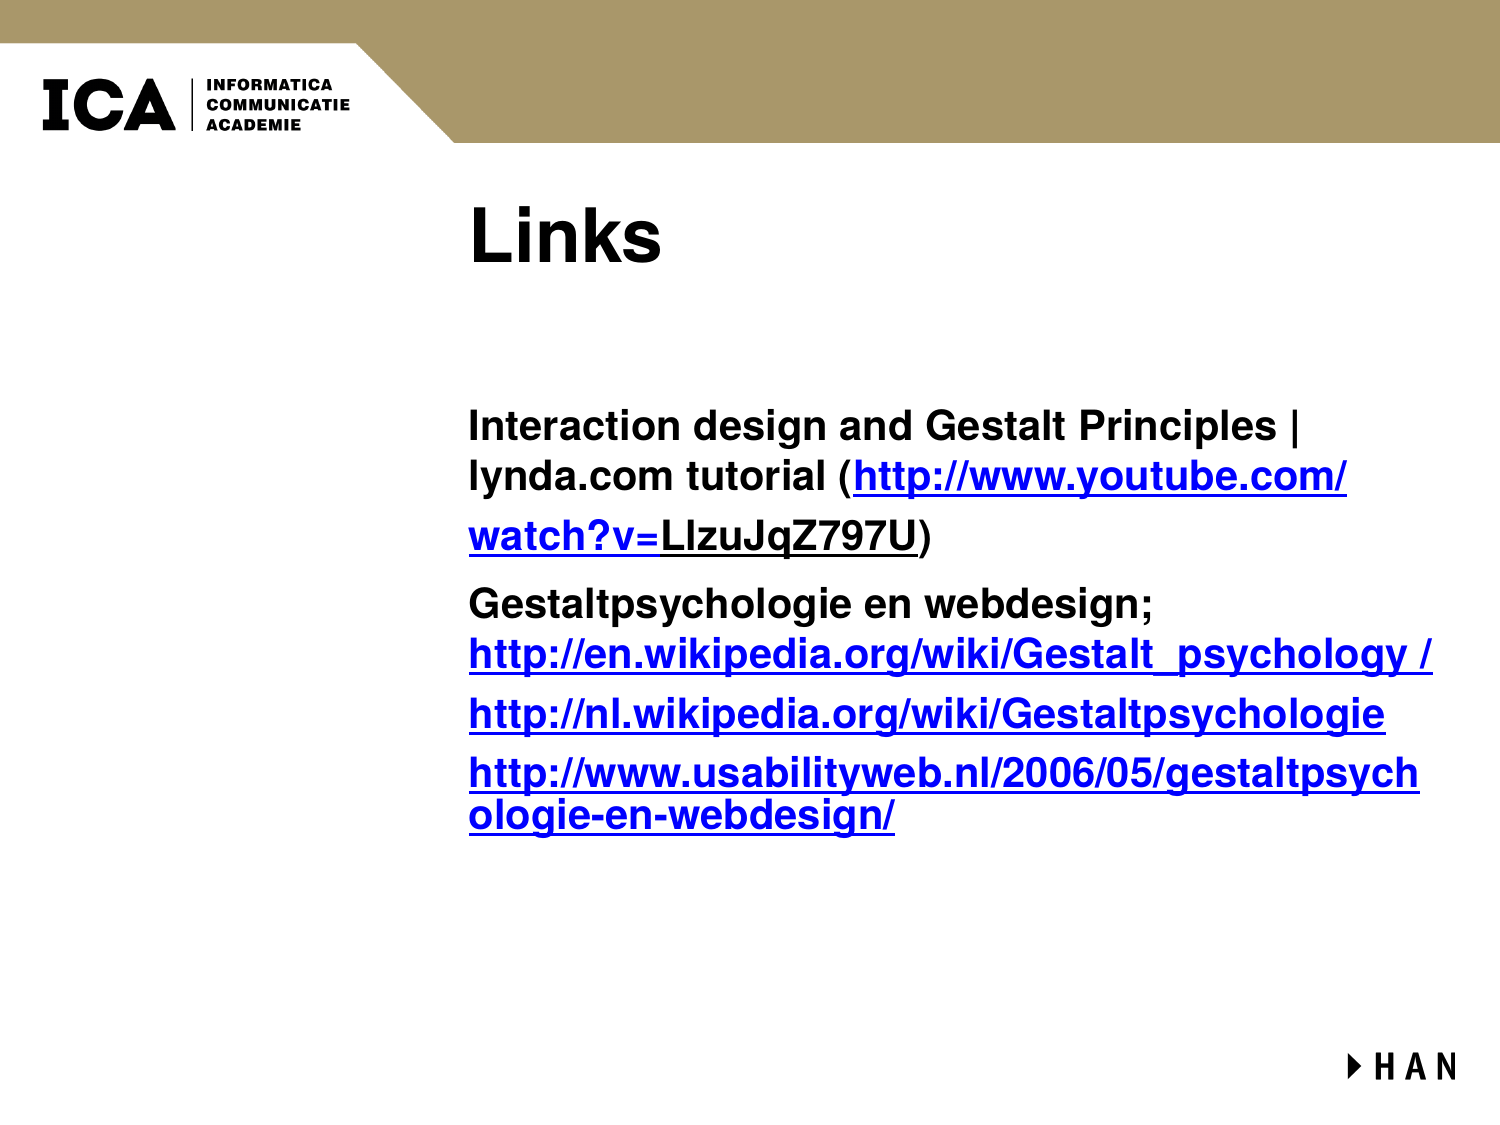

# Links

Interaction design and Gestalt Principles | lynda.com tutorial (http://www.youtube.com/watch?v=LlzuJqZ797U)
Gestaltpsychologie en webdesign; http://en.wikipedia.org/wiki/Gestalt_psychology / http://nl.wikipedia.org/wiki/Gestaltpsychologie
http://www.usabilityweb.nl/2006/05/gestaltpsychologie-en-webdesign/